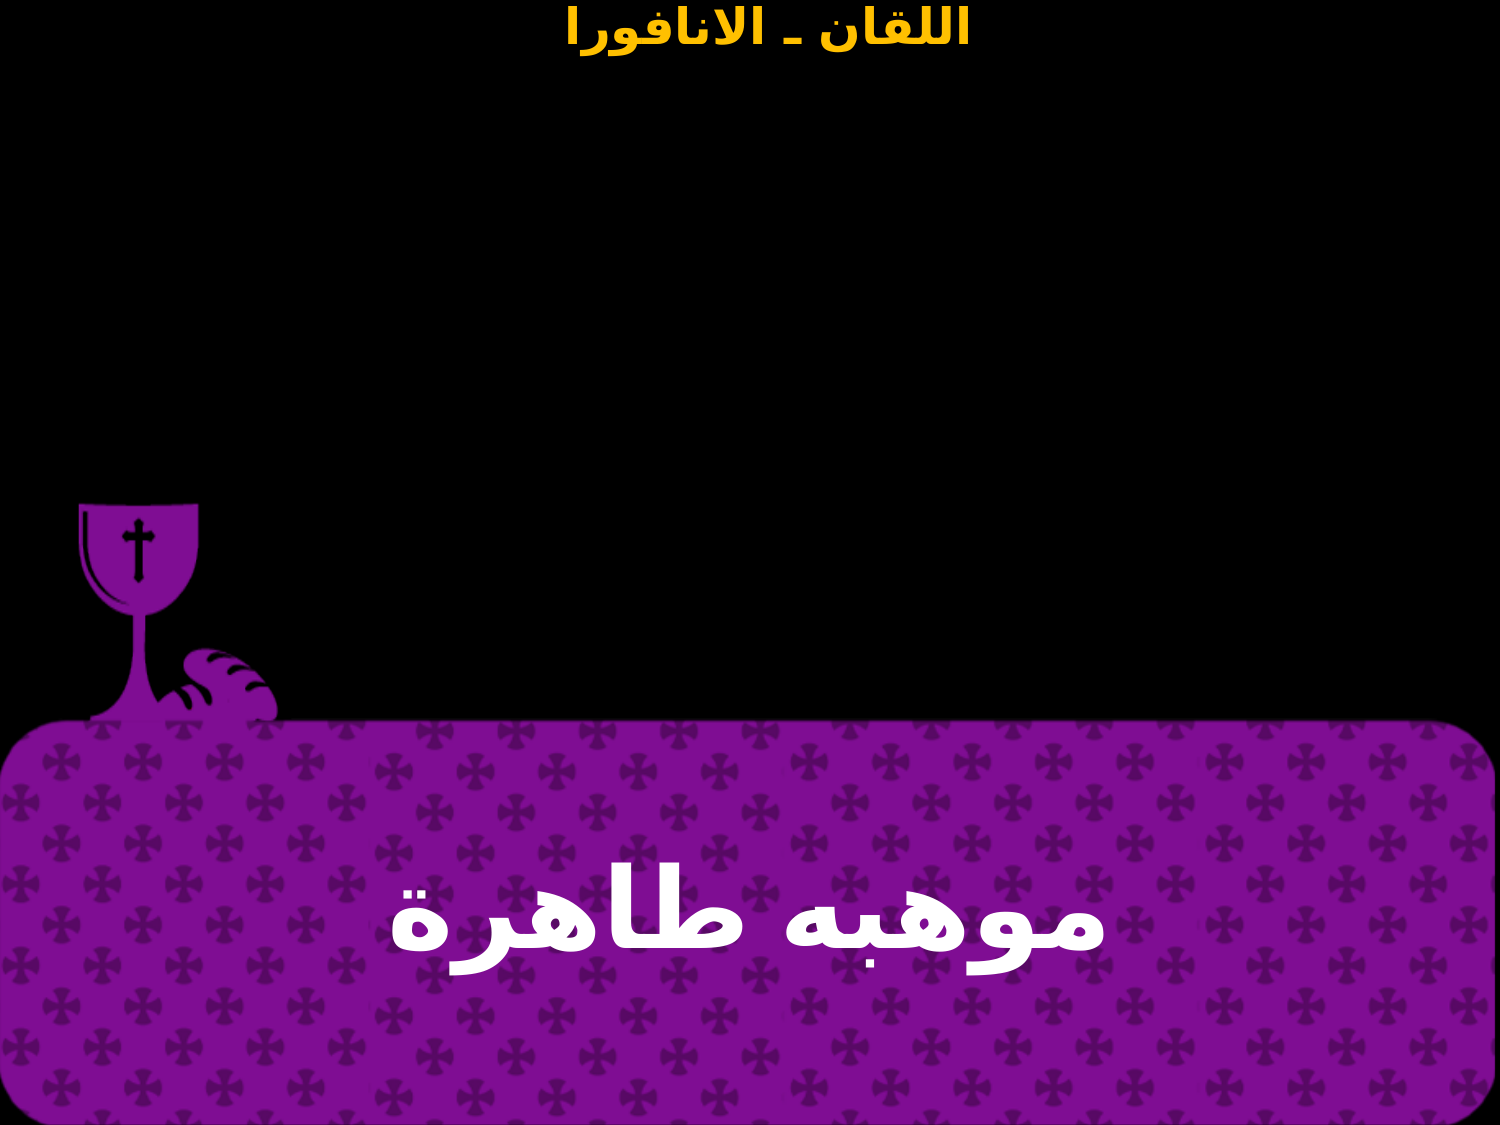

| موهبه طاهرة |
| --- |